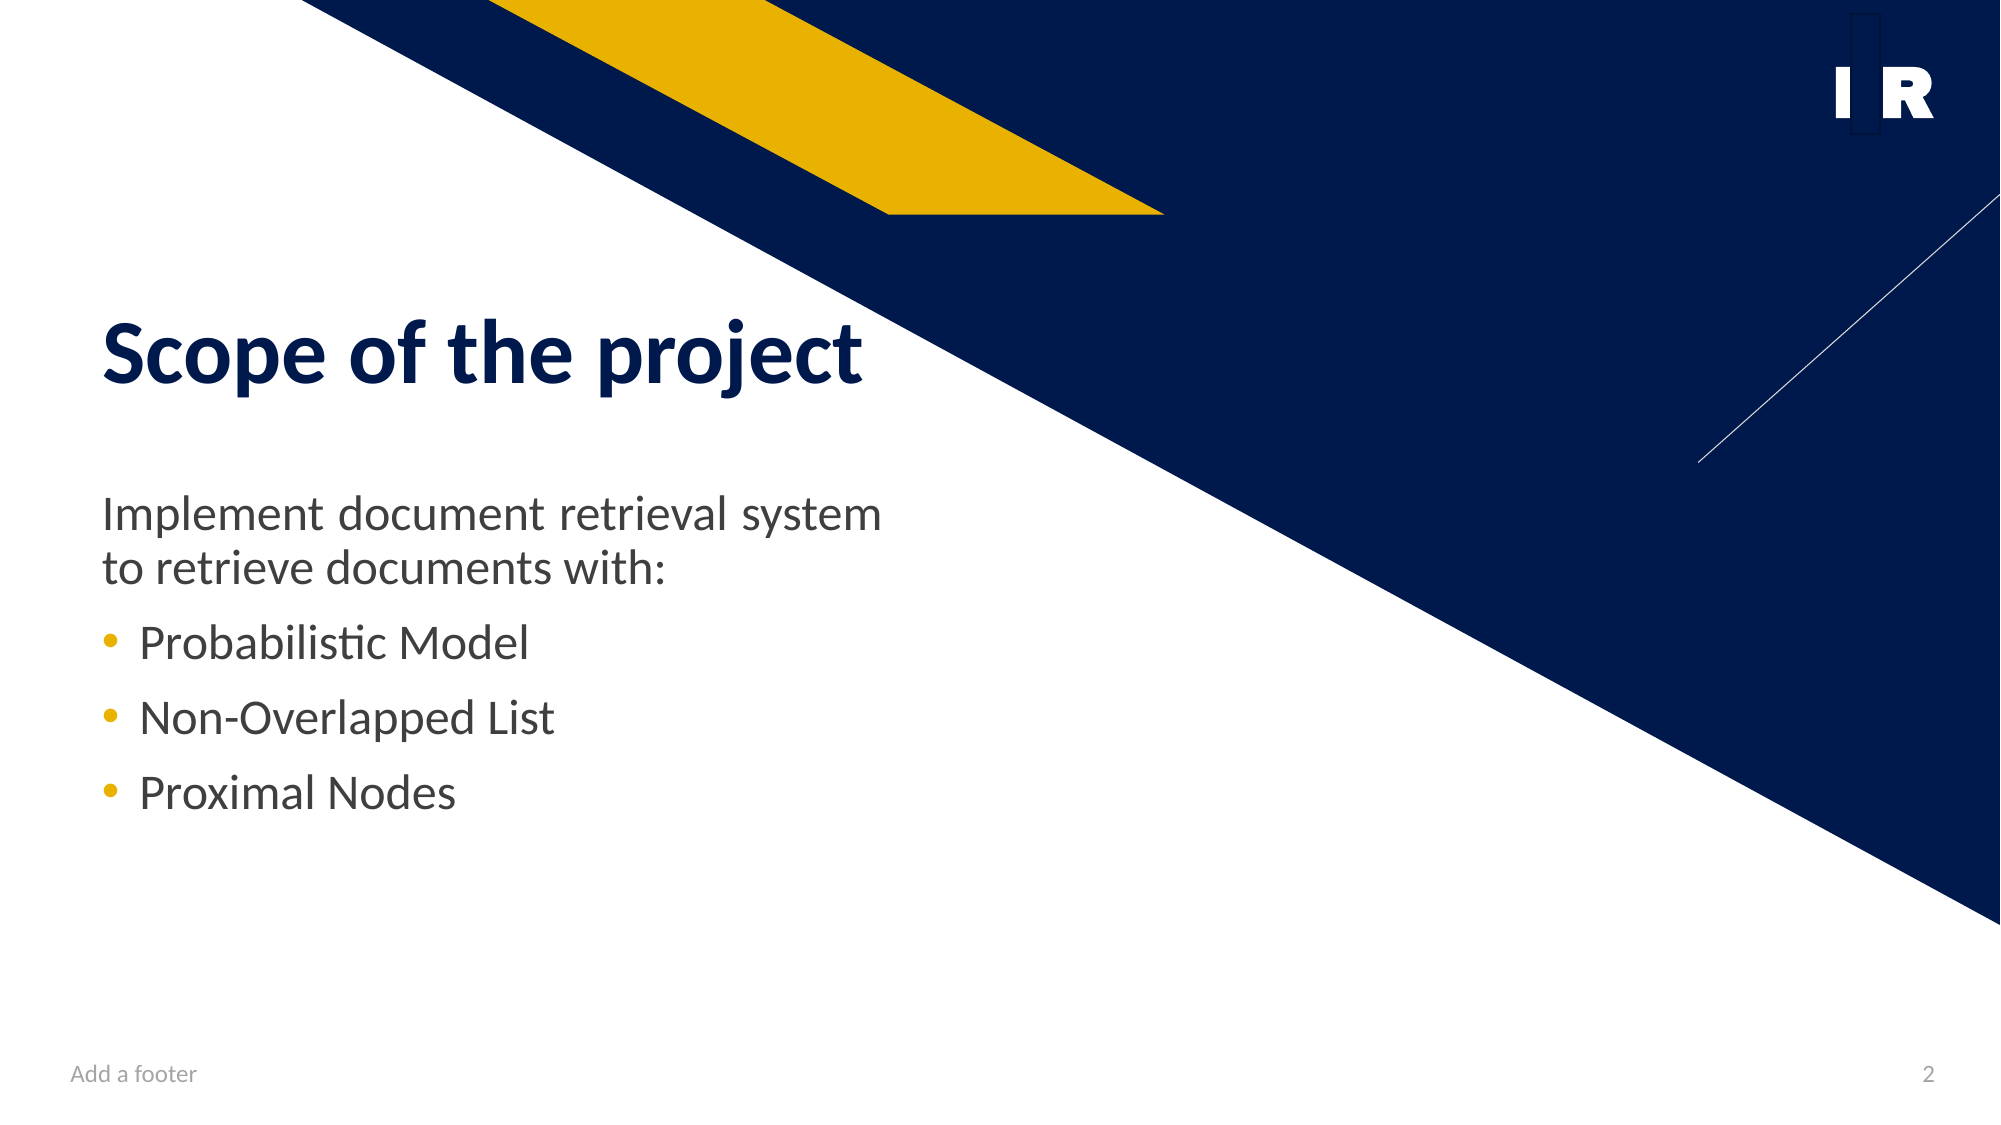

# Scope of the project
Implement document retrieval system to retrieve documents with:
Probabilistic Model
Non-Overlapped List
Proximal Nodes

Add a footer
2